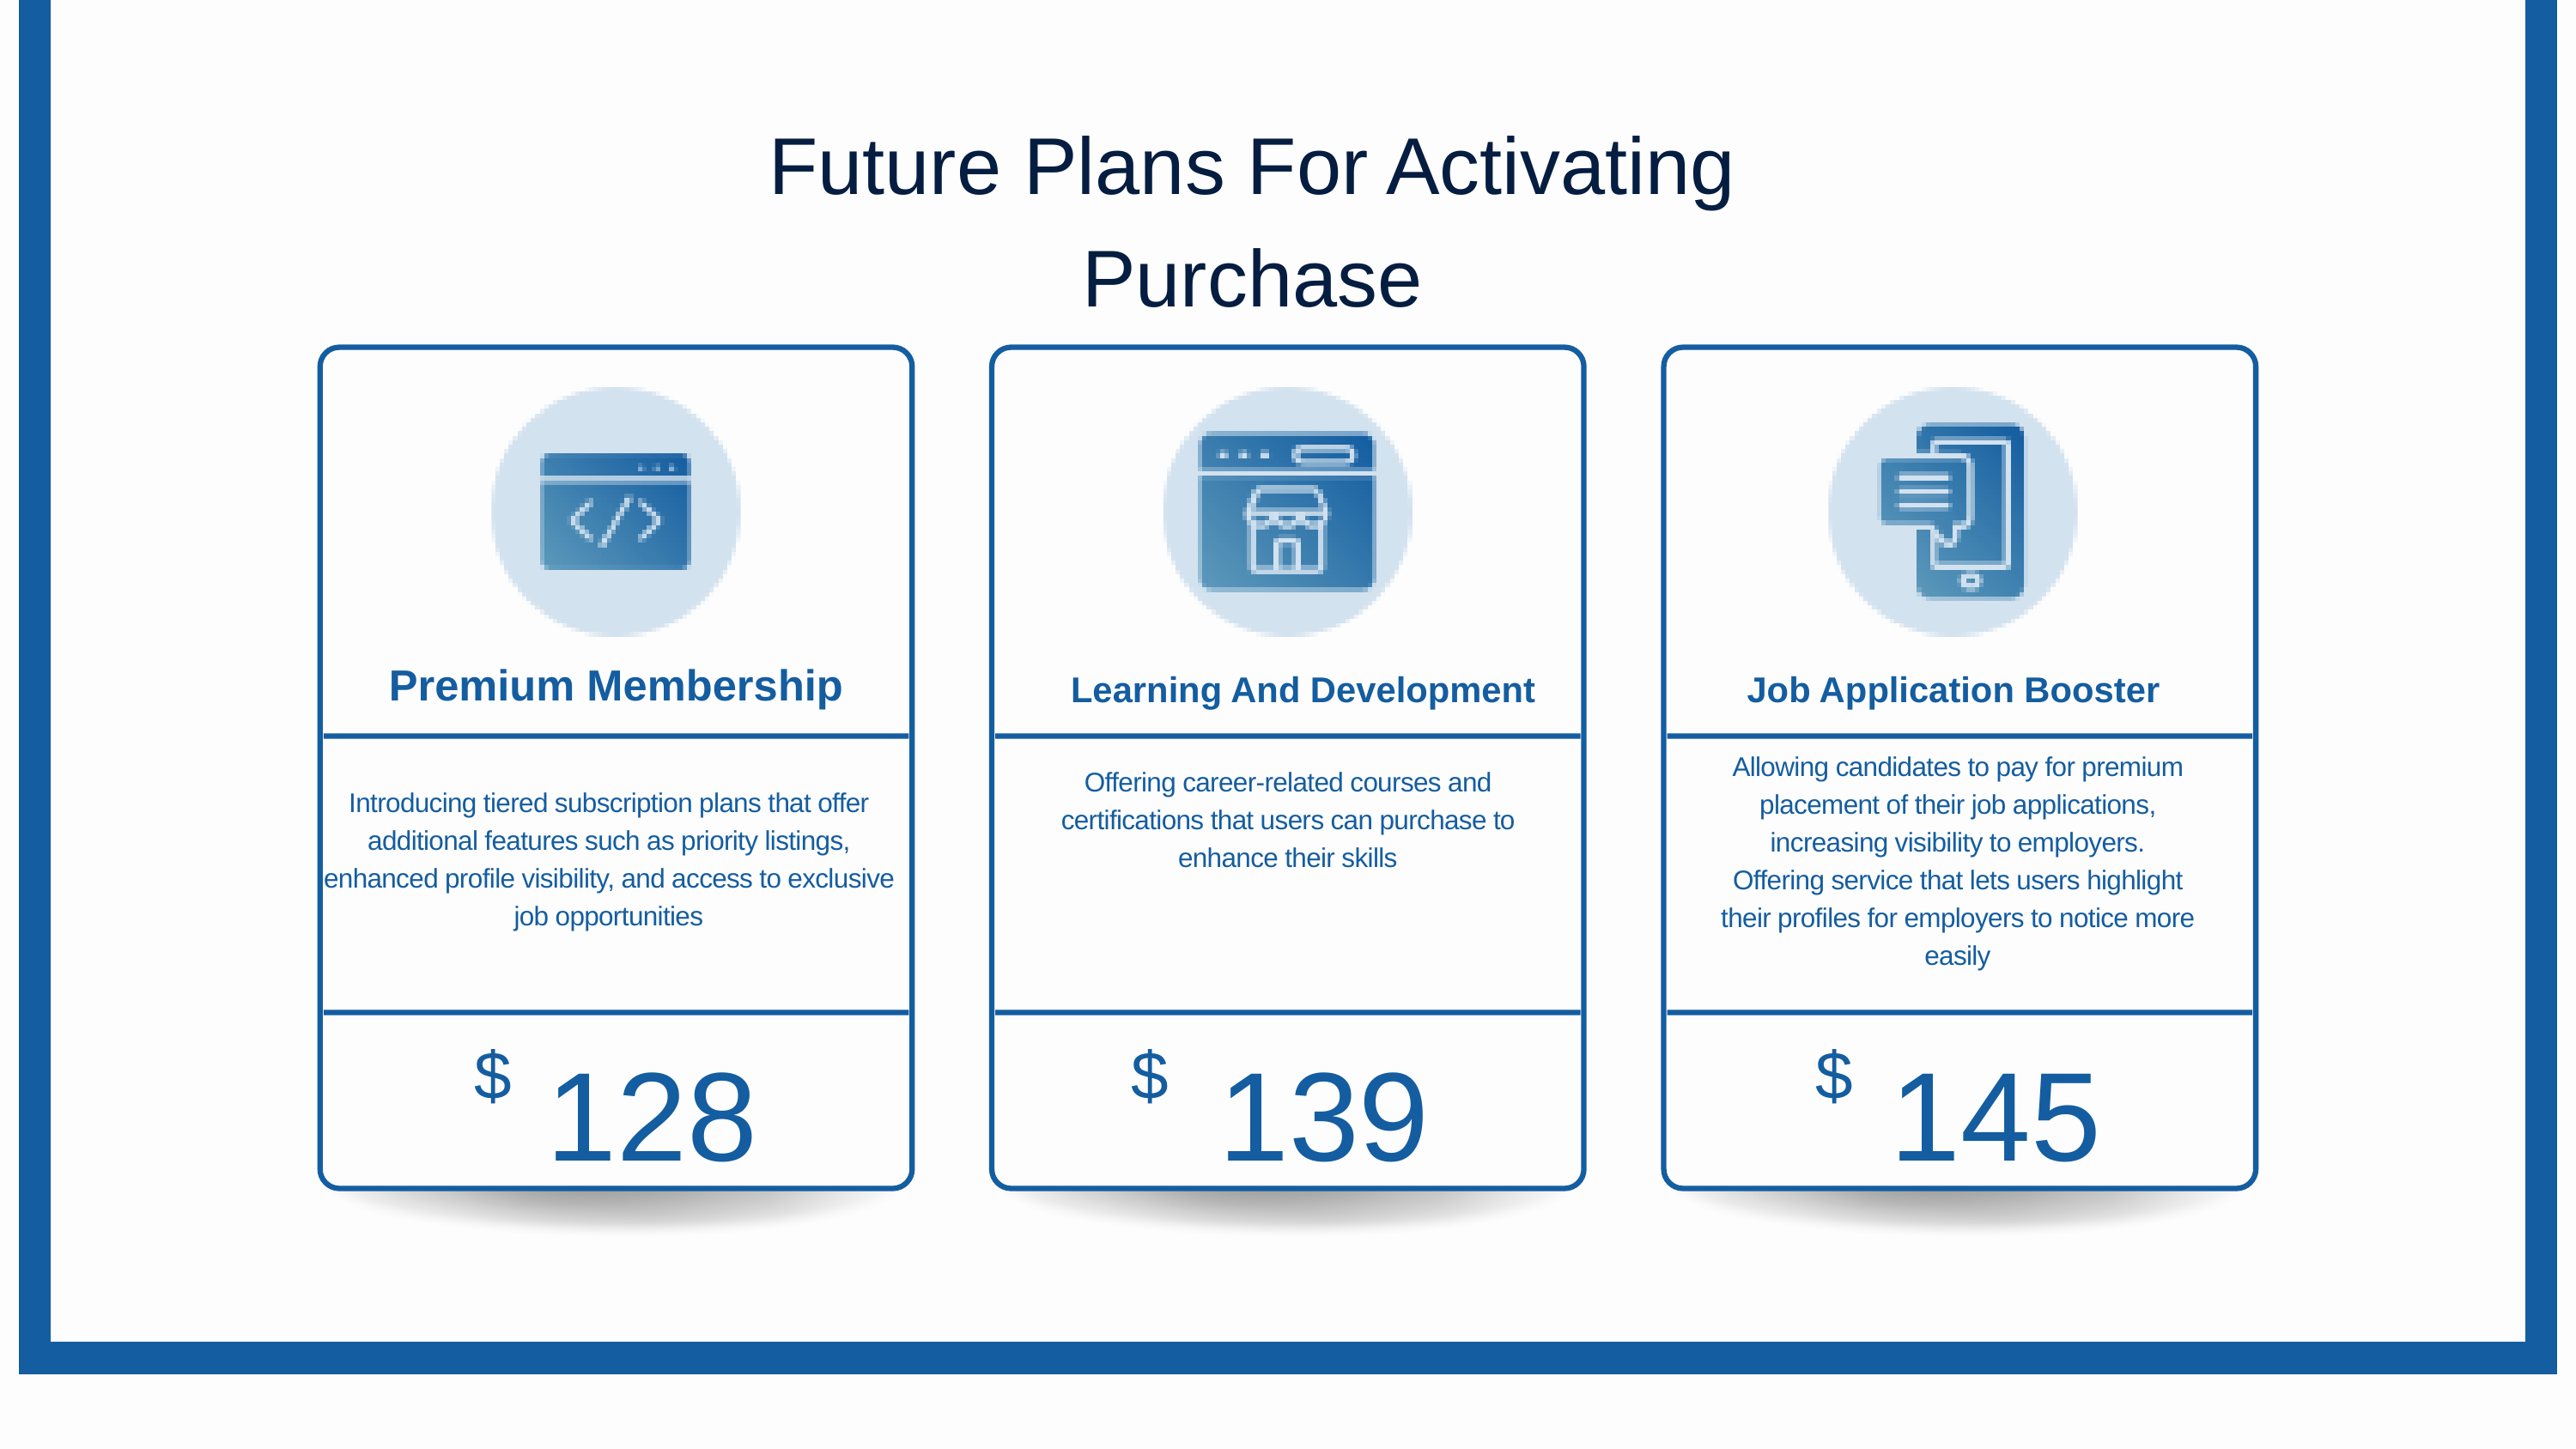

Future Plans For Activating Purchase

Premium Membership
Learning And Development
Job Application Booster

Allowing candidates to pay for premium placement of their job applications, increasing visibility to employers.
Offering service that lets users highlight their profiles for employers to notice more easily
Offering career-related courses and certifications that users can purchase to enhance their skills
Introducing tiered subscription plans that offer additional features such as priority listings, enhanced profile visibility, and access to exclusive job opportunities
128
139
145

$
$
$